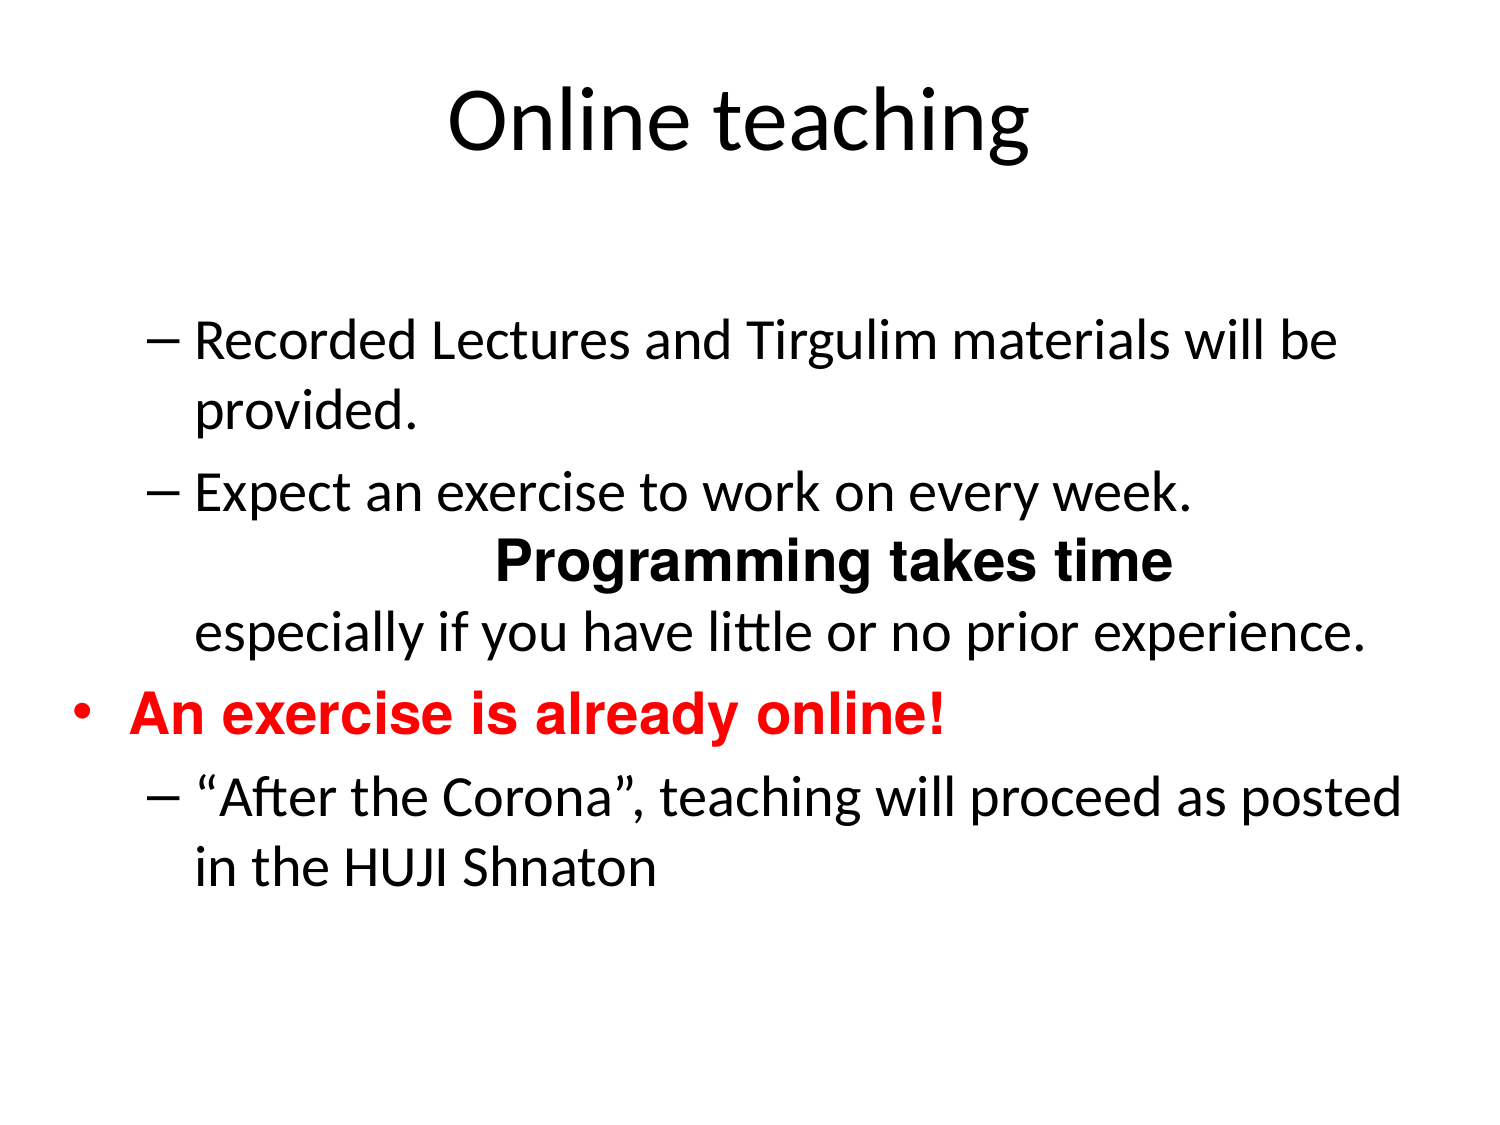

# Online teaching

Recorded Lectures and Tirgulim materials will be provided.
Expect an exercise to work on every week.
		Programming takes time
especially if you have little or no prior experience.
An exercise is already online!
“After the Corona”, teaching will proceed as posted in the HUJI Shnaton
28